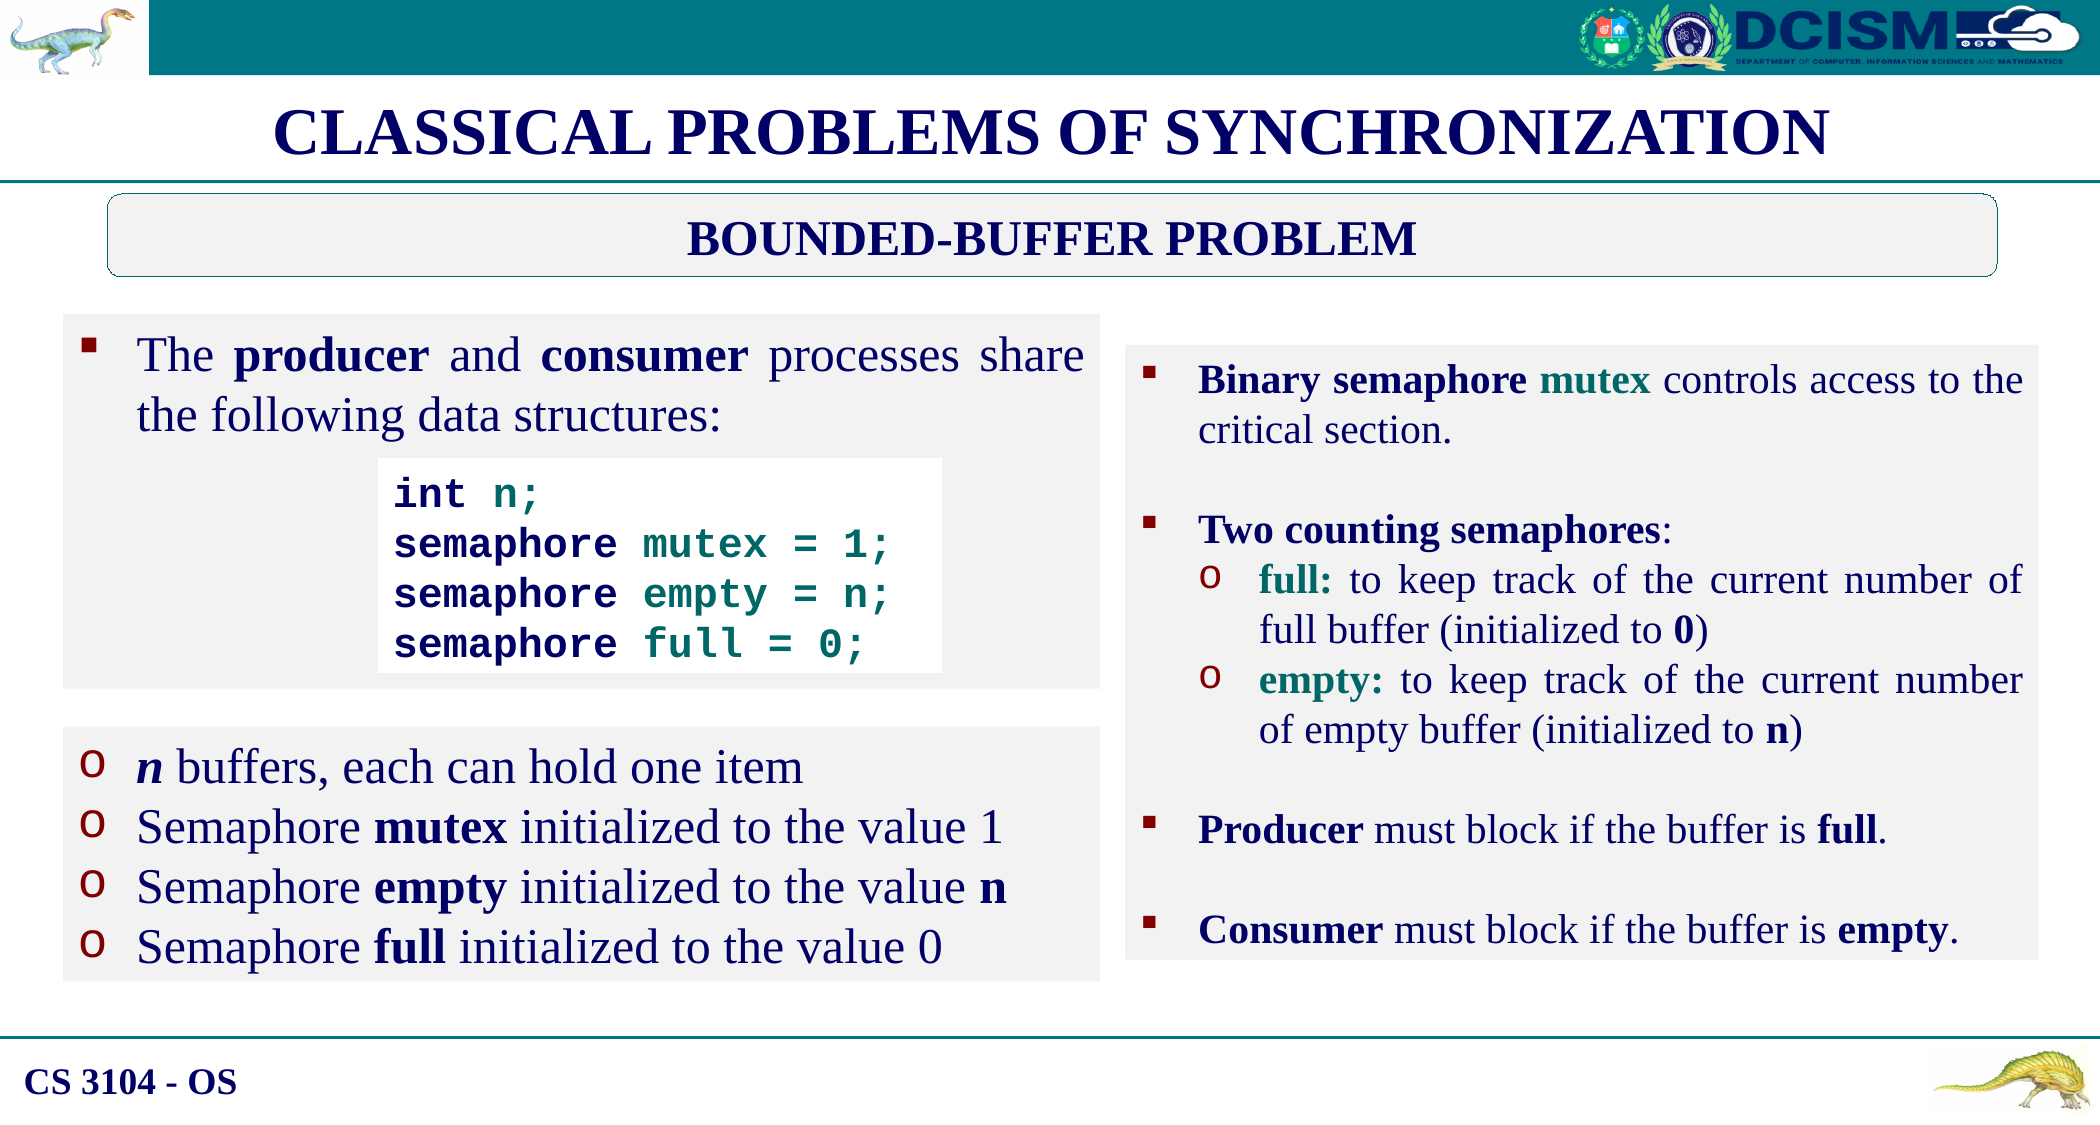

CLASSICAL PROBLEMS OF SYNCHRONIZATION
BOUNDED-BUFFER PROBLEM
The producer and consumer processes share the following data structures:

Binary semaphore mutex controls access to the critical section.

Two counting semaphores:
full: to keep track of the current number of full buffer (initialized to 0)
empty: to keep track of the current number of empty buffer (initialized to n)

Producer must block if the buffer is full.

Consumer must block if the buffer is empty.
int n;
semaphore mutex = 1;
semaphore empty = n;
semaphore full = 0;
n buffers, each can hold one item
Semaphore mutex initialized to the value 1
Semaphore empty initialized to the value n
Semaphore full initialized to the value 0